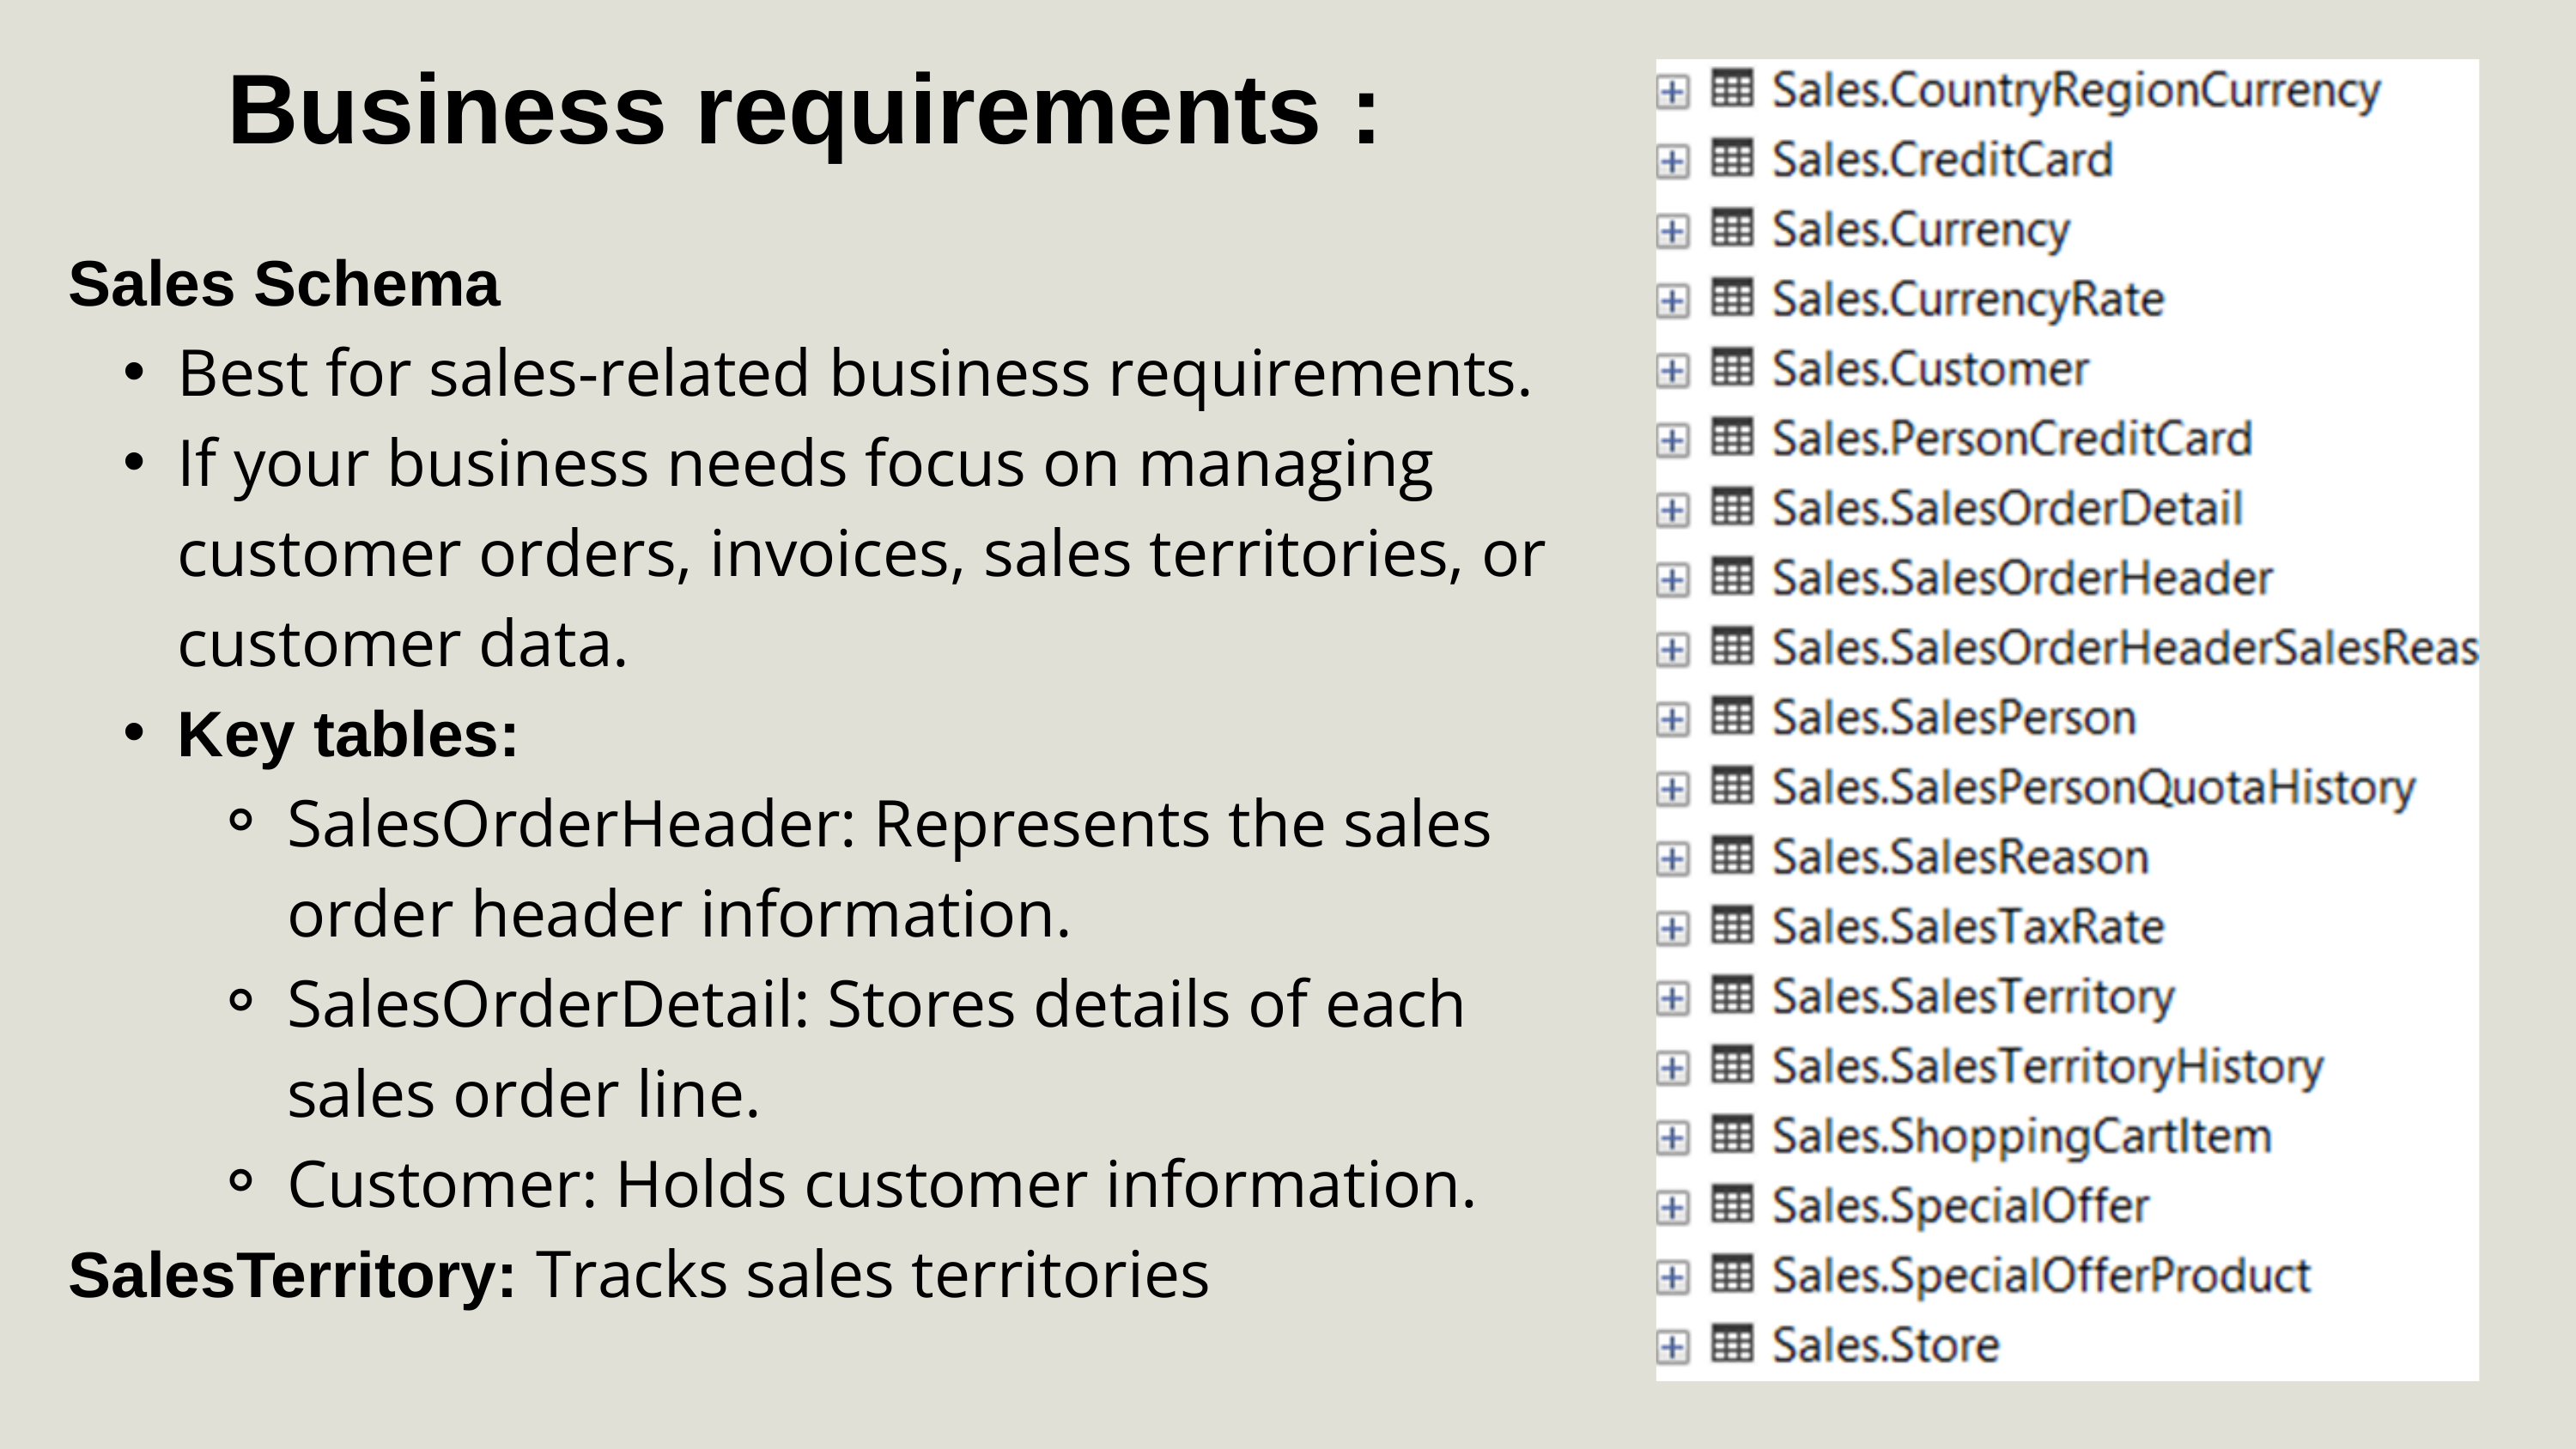

Business requirements :

Sales Schema
Best for sales-related business requirements.
If your business needs focus on managing customer orders, invoices, sales territories, or customer data.
Key tables:
SalesOrderHeader: Represents the sales order header information.
SalesOrderDetail: Stores details of each sales order line.
Customer: Holds customer information.
SalesTerritory: Tracks sales territories